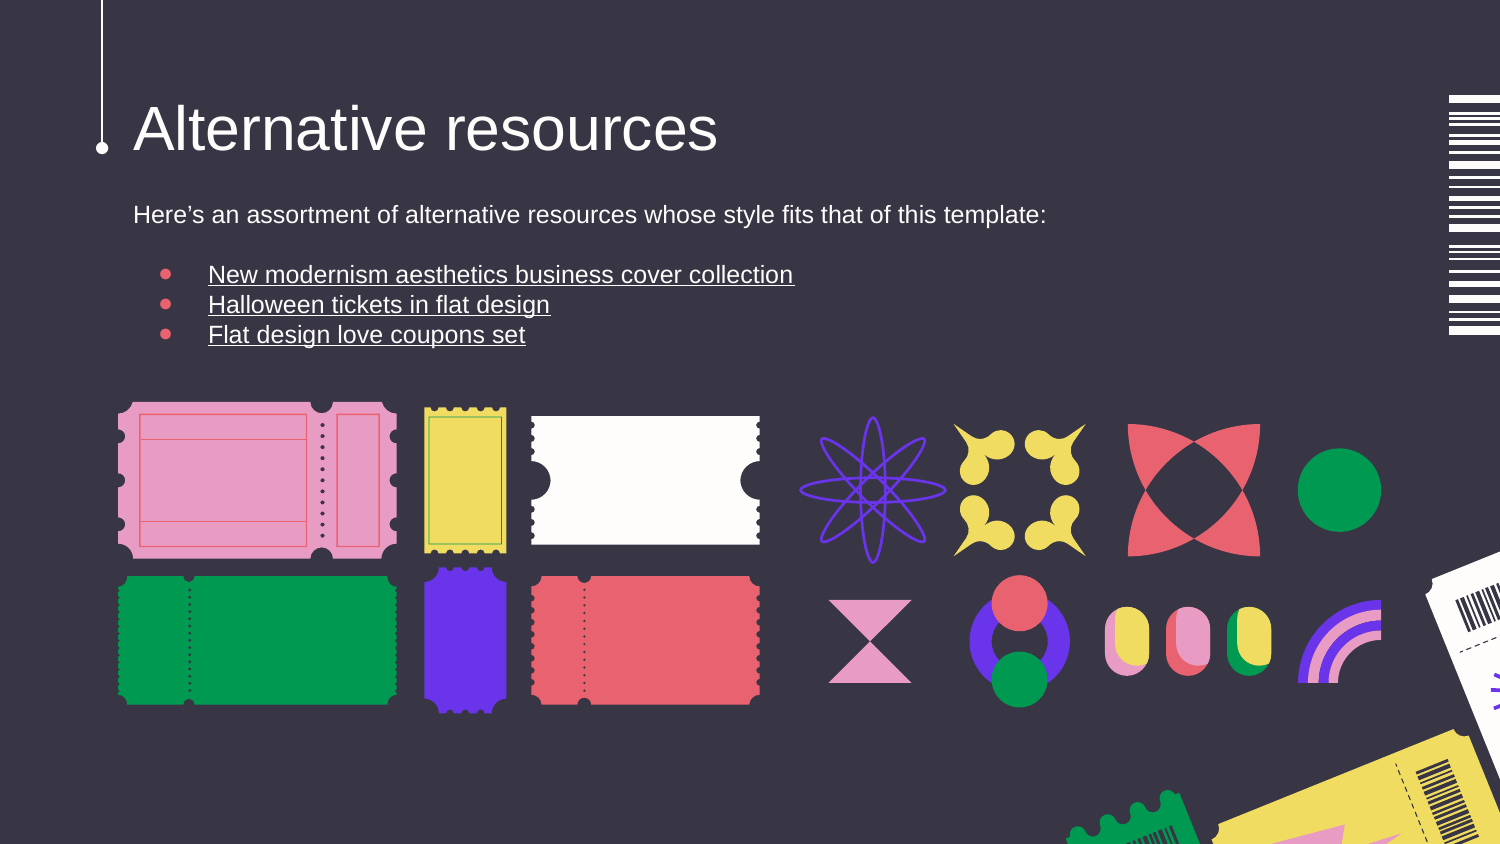

# Alternative resources
Here’s an assortment of alternative resources whose style fits that of this template:

New modernism aesthetics business cover collection
Halloween tickets in flat design
Flat design love coupons set